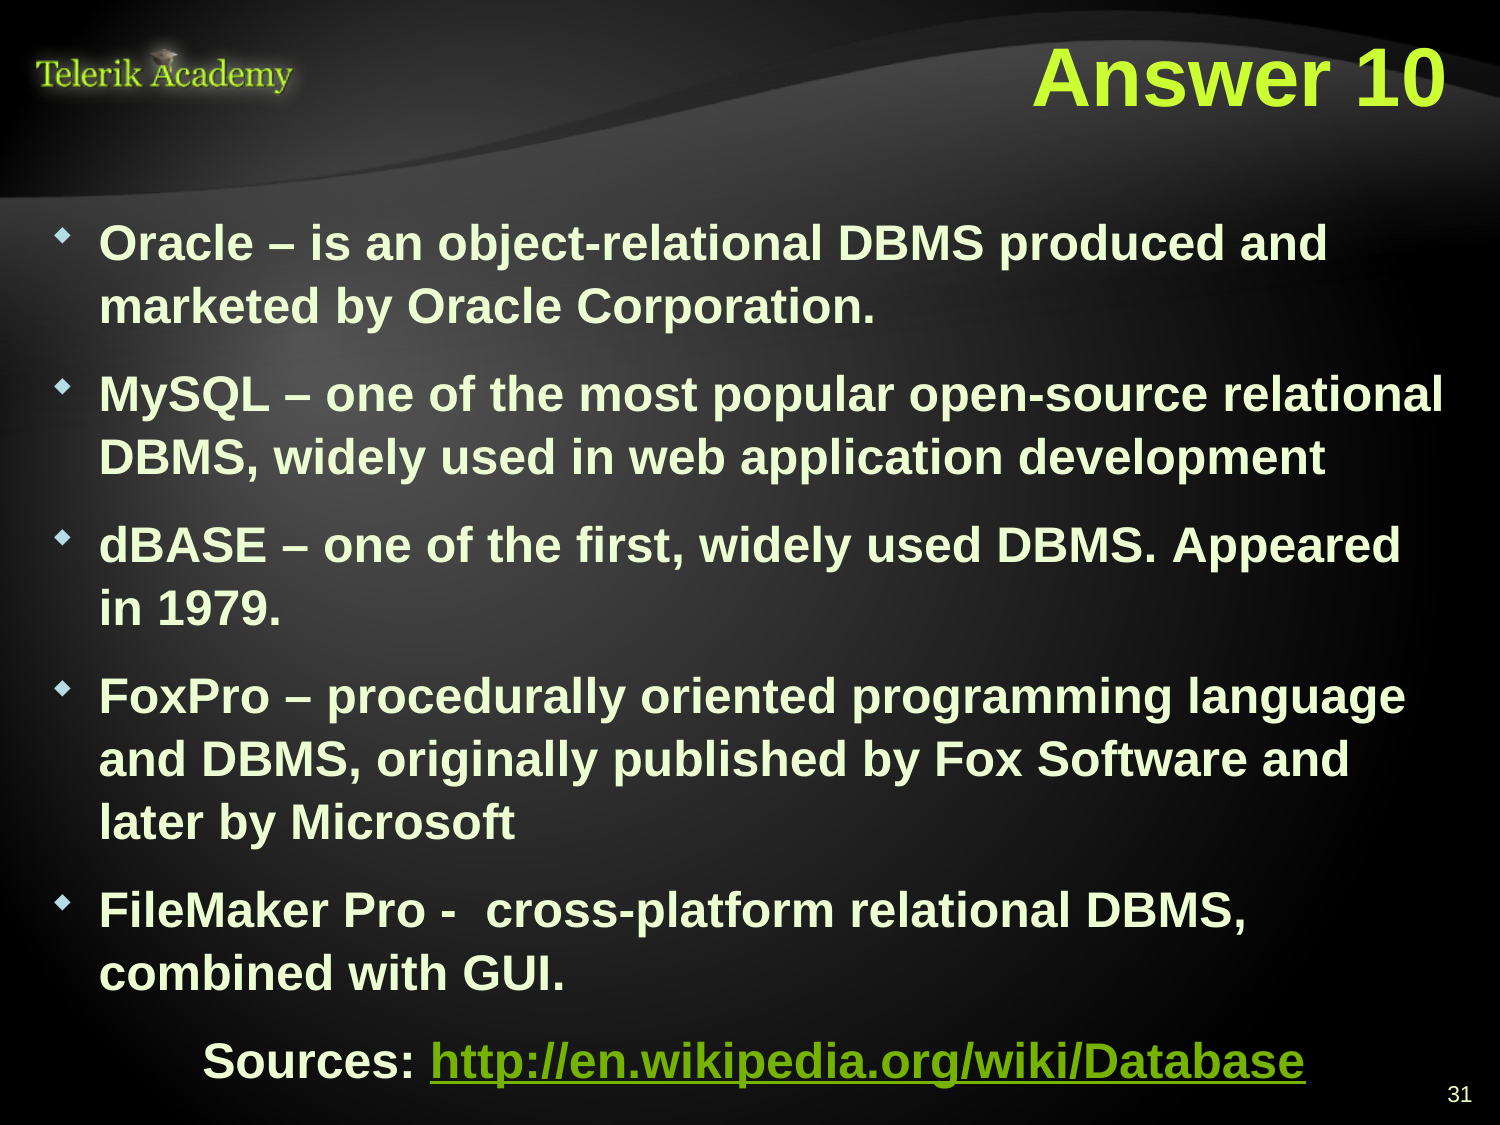

# Answer 10
Oracle – is an object-relational DBMS produced and marketed by Oracle Corporation.
MySQL – one of the most popular open-source relational DBMS, widely used in web application development
dBASE – one of the first, widely used DBMS. Appeared in 1979.
FoxPro – procedurally oriented programming language and DBMS, originally published by Fox Software and later by Microsoft
FileMaker Pro -  cross-platform relational DBMS, combined with GUI.
	Sources: http://en.wikipedia.org/wiki/Database
31